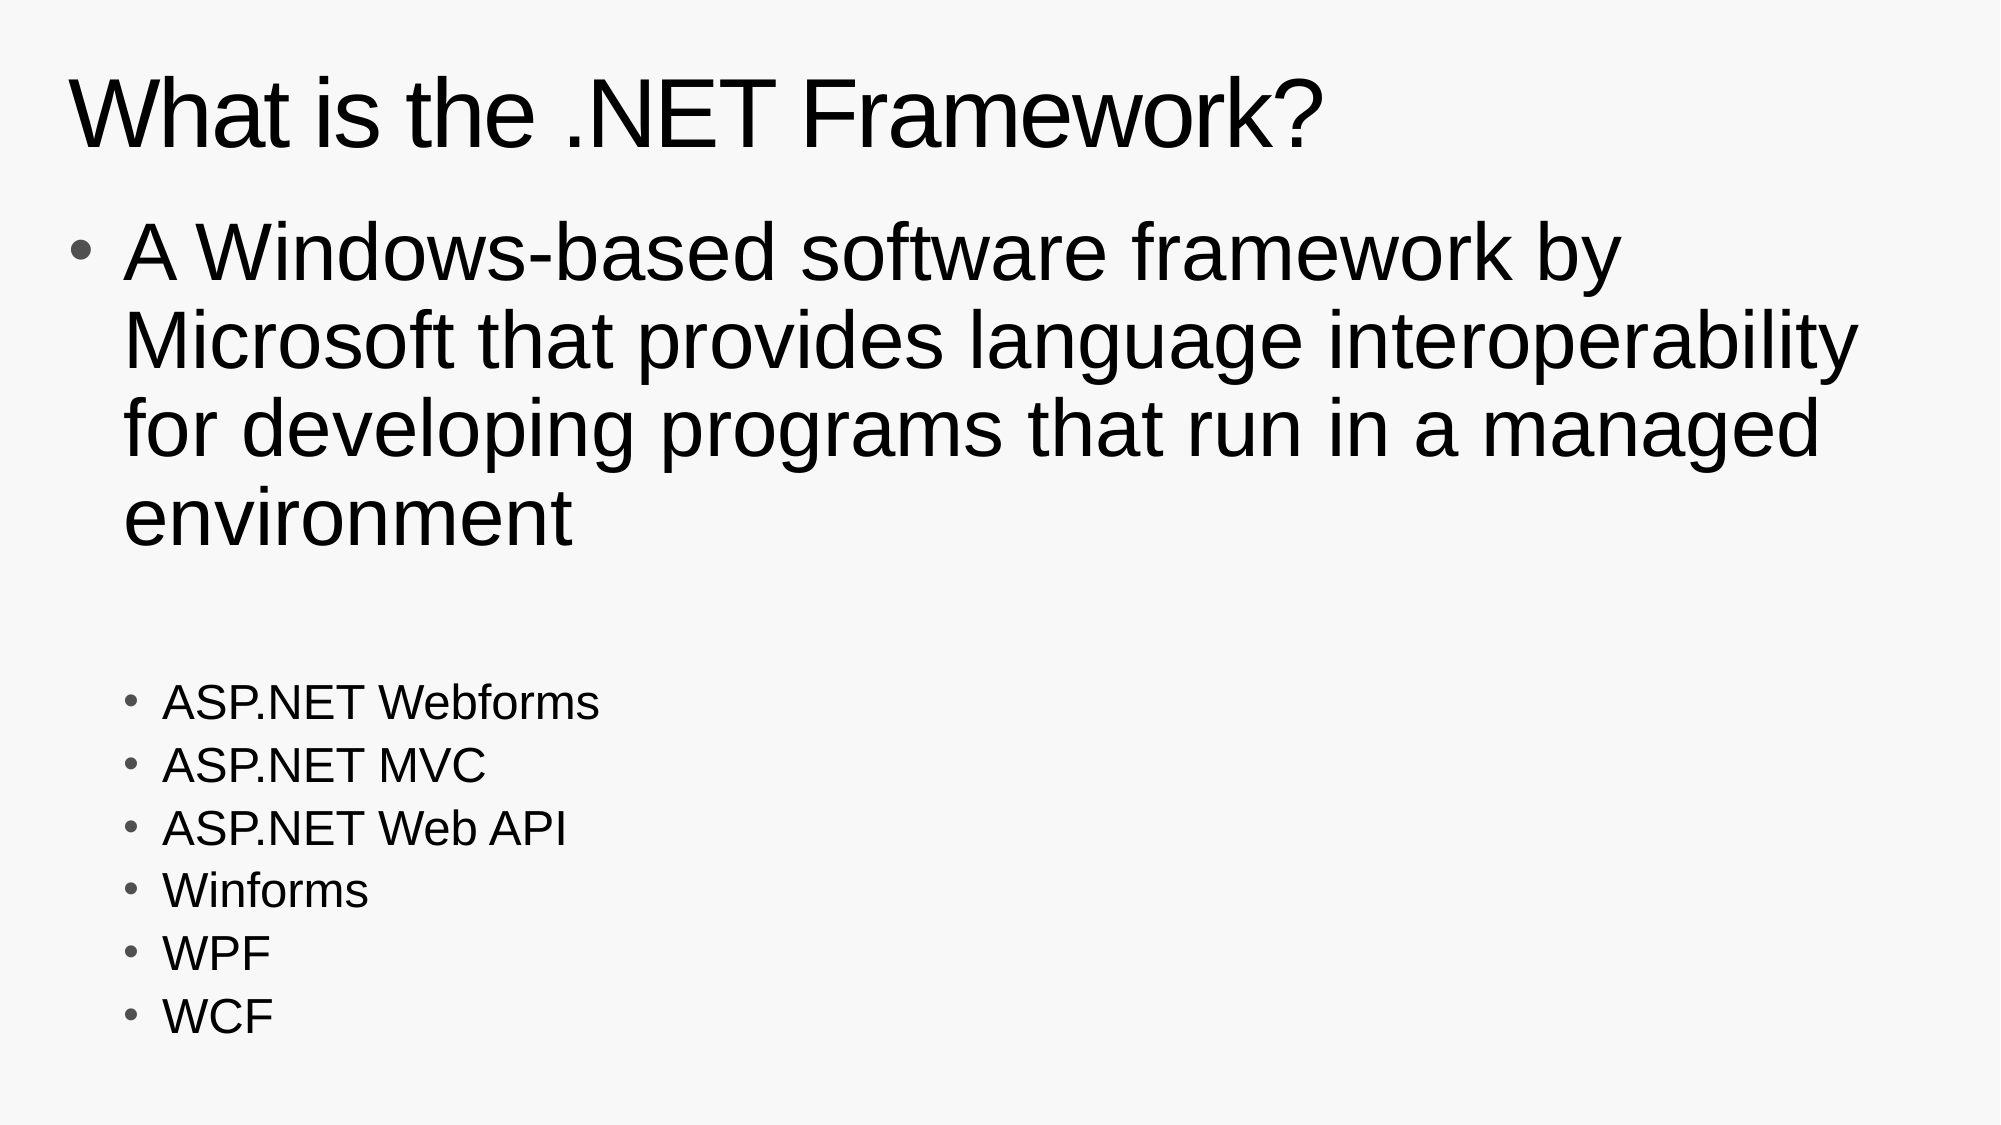

# What is the .NET Framework?
A Windows-based software framework by Microsoft that provides language interoperability for developing programs that run in a managed environment

ASP.NET Webforms
ASP.NET MVC
ASP.NET Web API
Winforms
WPF
WCF